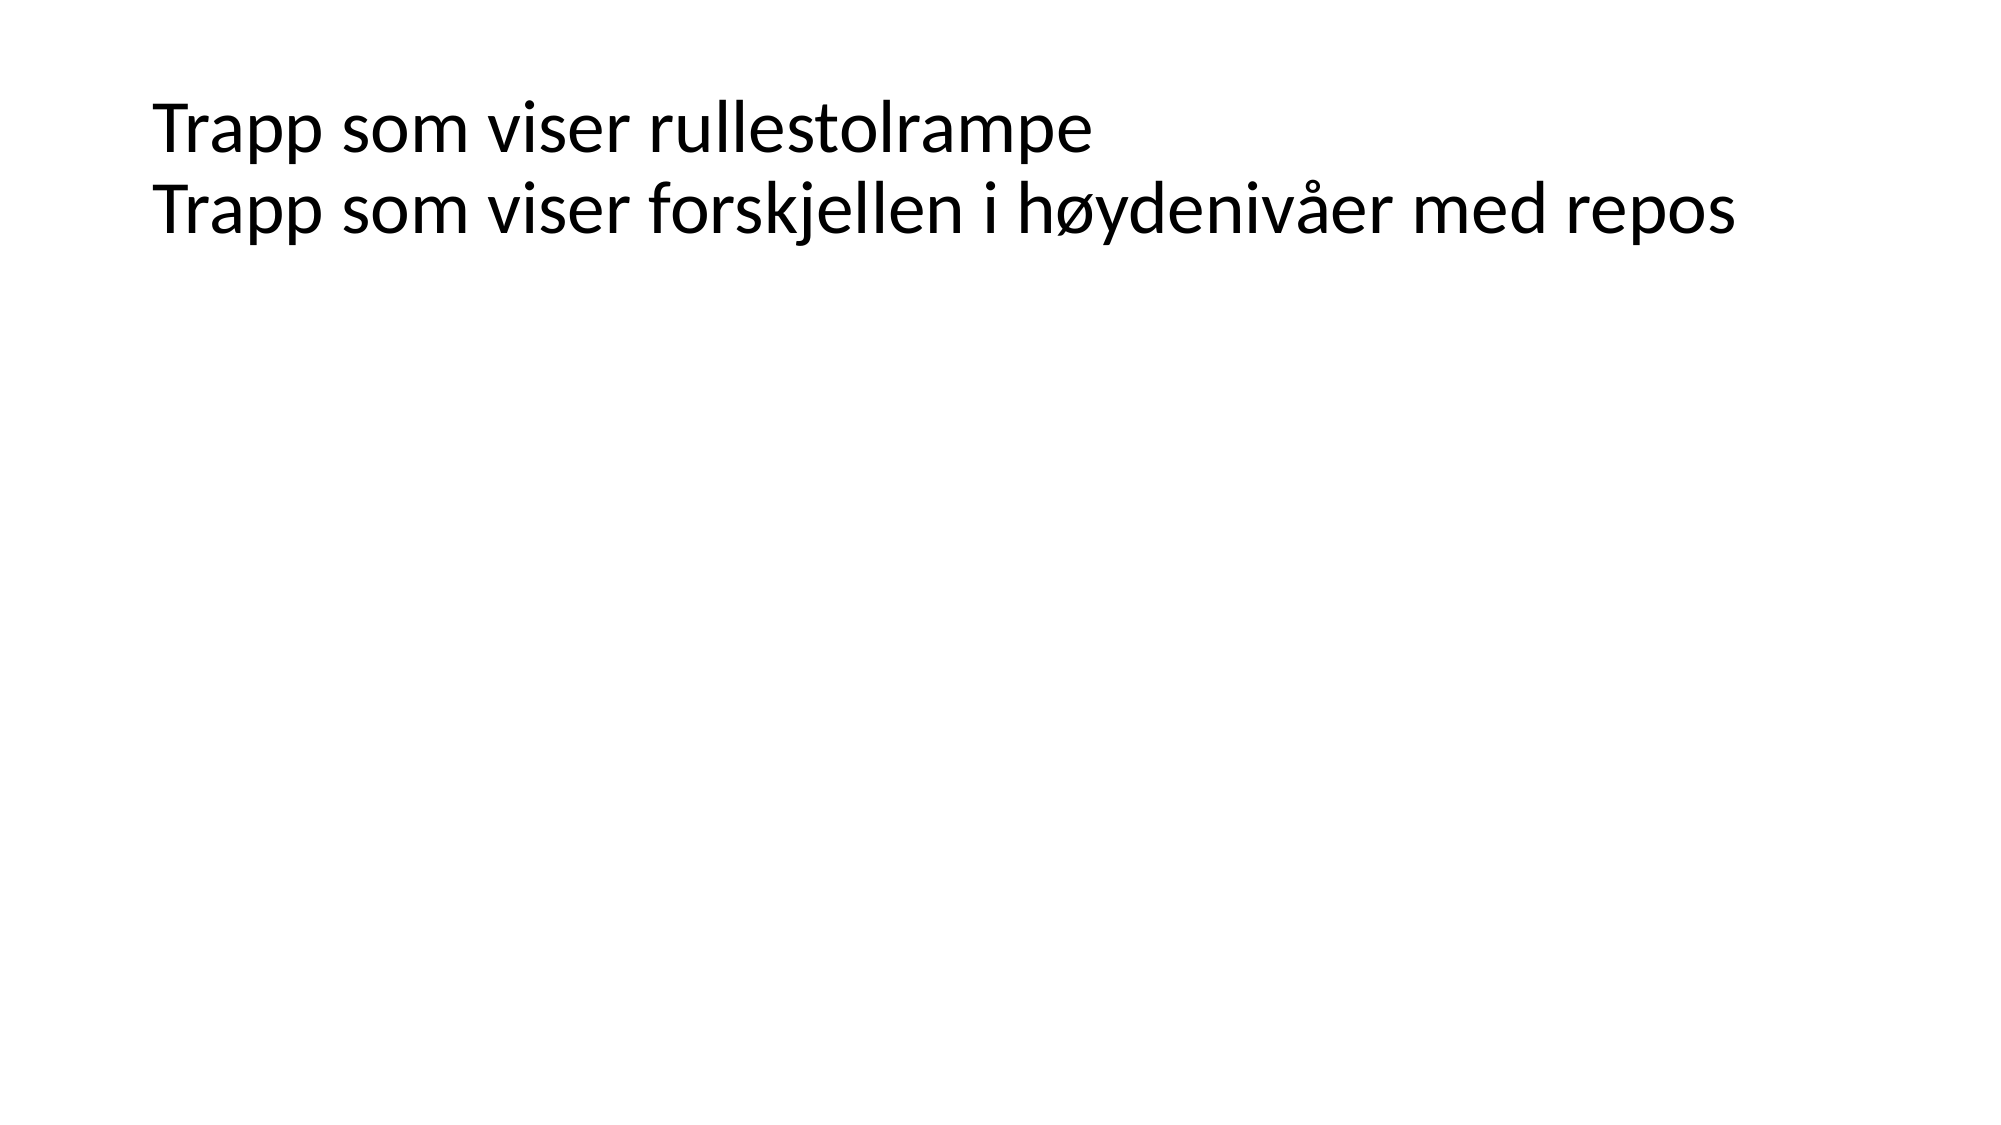

# Trapp som viser rullestolrampe Trapp som viser forskjellen i høydenivåer med repos